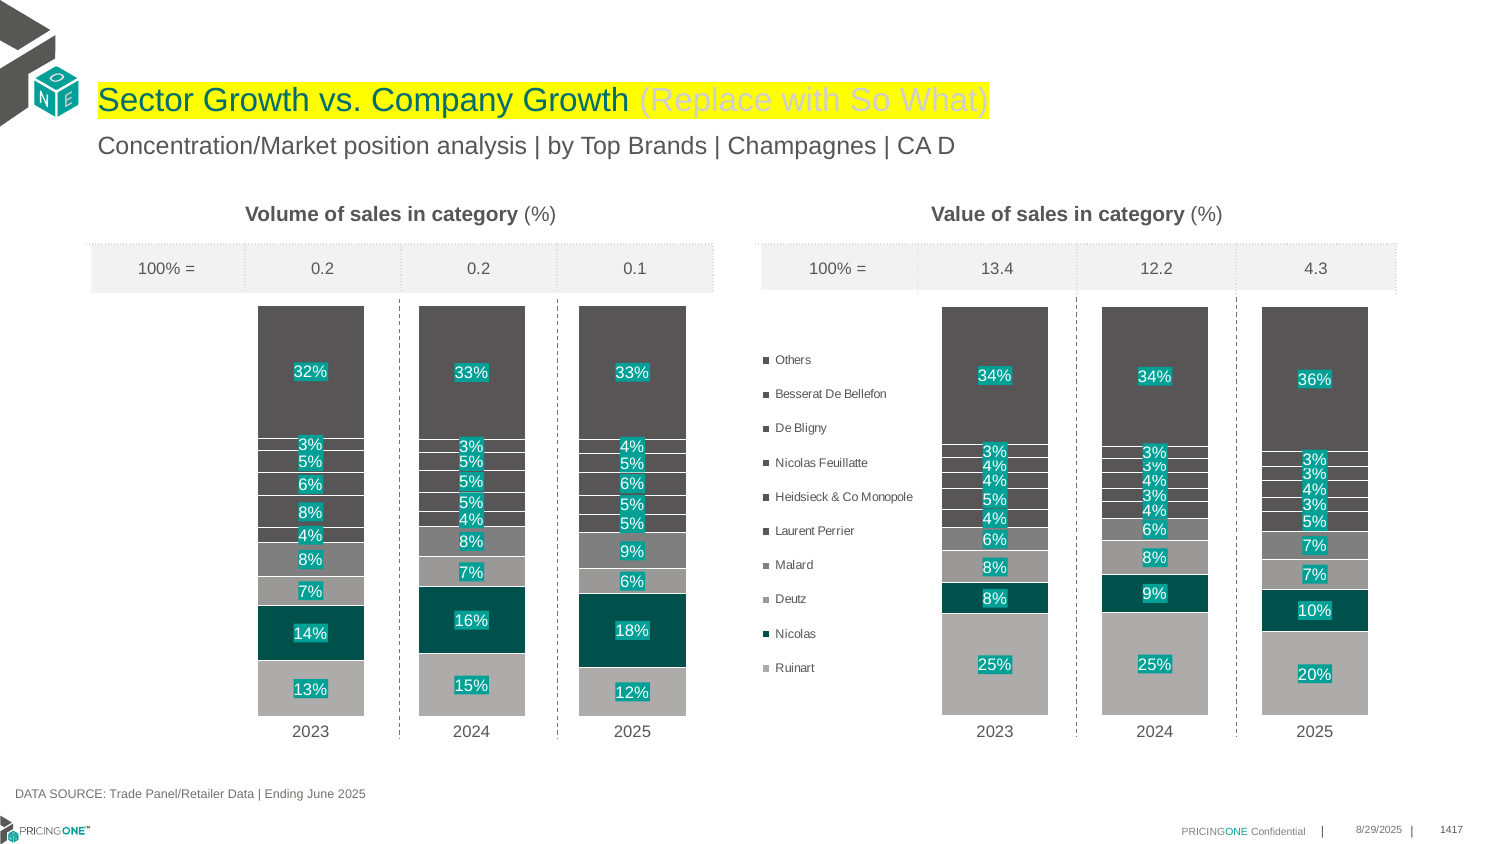

# Sector Growth vs. Company Growth (Replace with So What)
Concentration/Market position analysis | by Top Brands | Champagnes | CA D
| Volume of sales in category (%) |  |  |  |
| --- | --- | --- | --- |
| 100% = | 0.2 | 0.2 | 0.1 |
| Value of sales in category (%) |  |  |  |
| --- | --- | --- | --- |
| 100% = | 13.4 | 12.2 | 4.3 |

### Chart

| Category | Ruinart | Nicolas | Deutz | Malard | Laurent Perrier | Heidsieck & Co Monopole | Nicolas Feuillatte | De Bligny | Besserat De Bellefon | Others |
|---|---|---|---|---|---|---|---|---|---|---|
| 2023 | 0.1349888101768497 | 0.13564926214474415 | 0.06957882515270322 | 0.08202224503188679 | 0.03677497518046745 | 0.07729391374581433 | 0.056167864174056434 | 0.053959346447020815 | 0.030839320870282187 | 0.32272543707617496 |
| 2024 | 0.15281389495348416 | 0.1623534646994201 | 0.07275196655124622 | 0.07510672915131204 | 0.03563200808406688 | 0.046775412199339 | 0.0520550866116913 | 0.04509741207881965 | 0.030857587851649958 | 0.32655643781897065 |
| 2025 | 0.11900284050376789 | 0.1802098600500655 | 0.05946899440978482 | 0.08793888377281157 | 0.04548697129664457 | 0.046343013528061326 | 0.05583730009468346 | 0.04509786119145514 | 0.03522743485648322 | 0.3253868402962425 |

### Chart

| Category | Ruinart | Nicolas | Deutz | Malard | Laurent Perrier | Heidsieck & Co Monopole | Nicolas Feuillatte | De Bligny | Besserat De Bellefon | Others |
|---|---|---|---|---|---|---|---|---|---|---|
| 2023 | 0.2492794977821453 | 0.0750182227604469 | 0.07773341593968508 | 0.05797021332408694 | 0.04336998259858399 | 0.051099309418989255 | 0.04005366866058984 | 0.03556964487733129 | 0.030687870162110845 | 0.3392181744760306 |
| 2024 | 0.2526883856025269 | 0.0918013074212211 | 0.08222452109721039 | 0.0556947648031665 | 0.04023845690978512 | 0.03304589569868951 | 0.038731229581525126 | 0.032502235697331586 | 0.030322845423734975 | 0.3427503577648088 |
| 2025 | 0.20456370496732376 | 0.10452671829799443 | 0.07294507174898193 | 0.06692430764845882 | 0.050768305471448776 | 0.032173245746650224 | 0.04336534625663498 | 0.03412922645357845 | 0.034840364316349 | 0.3557637090925797 |
DATA SOURCE: Trade Panel/Retailer Data | Ending June 2025

8/29/2025
1417